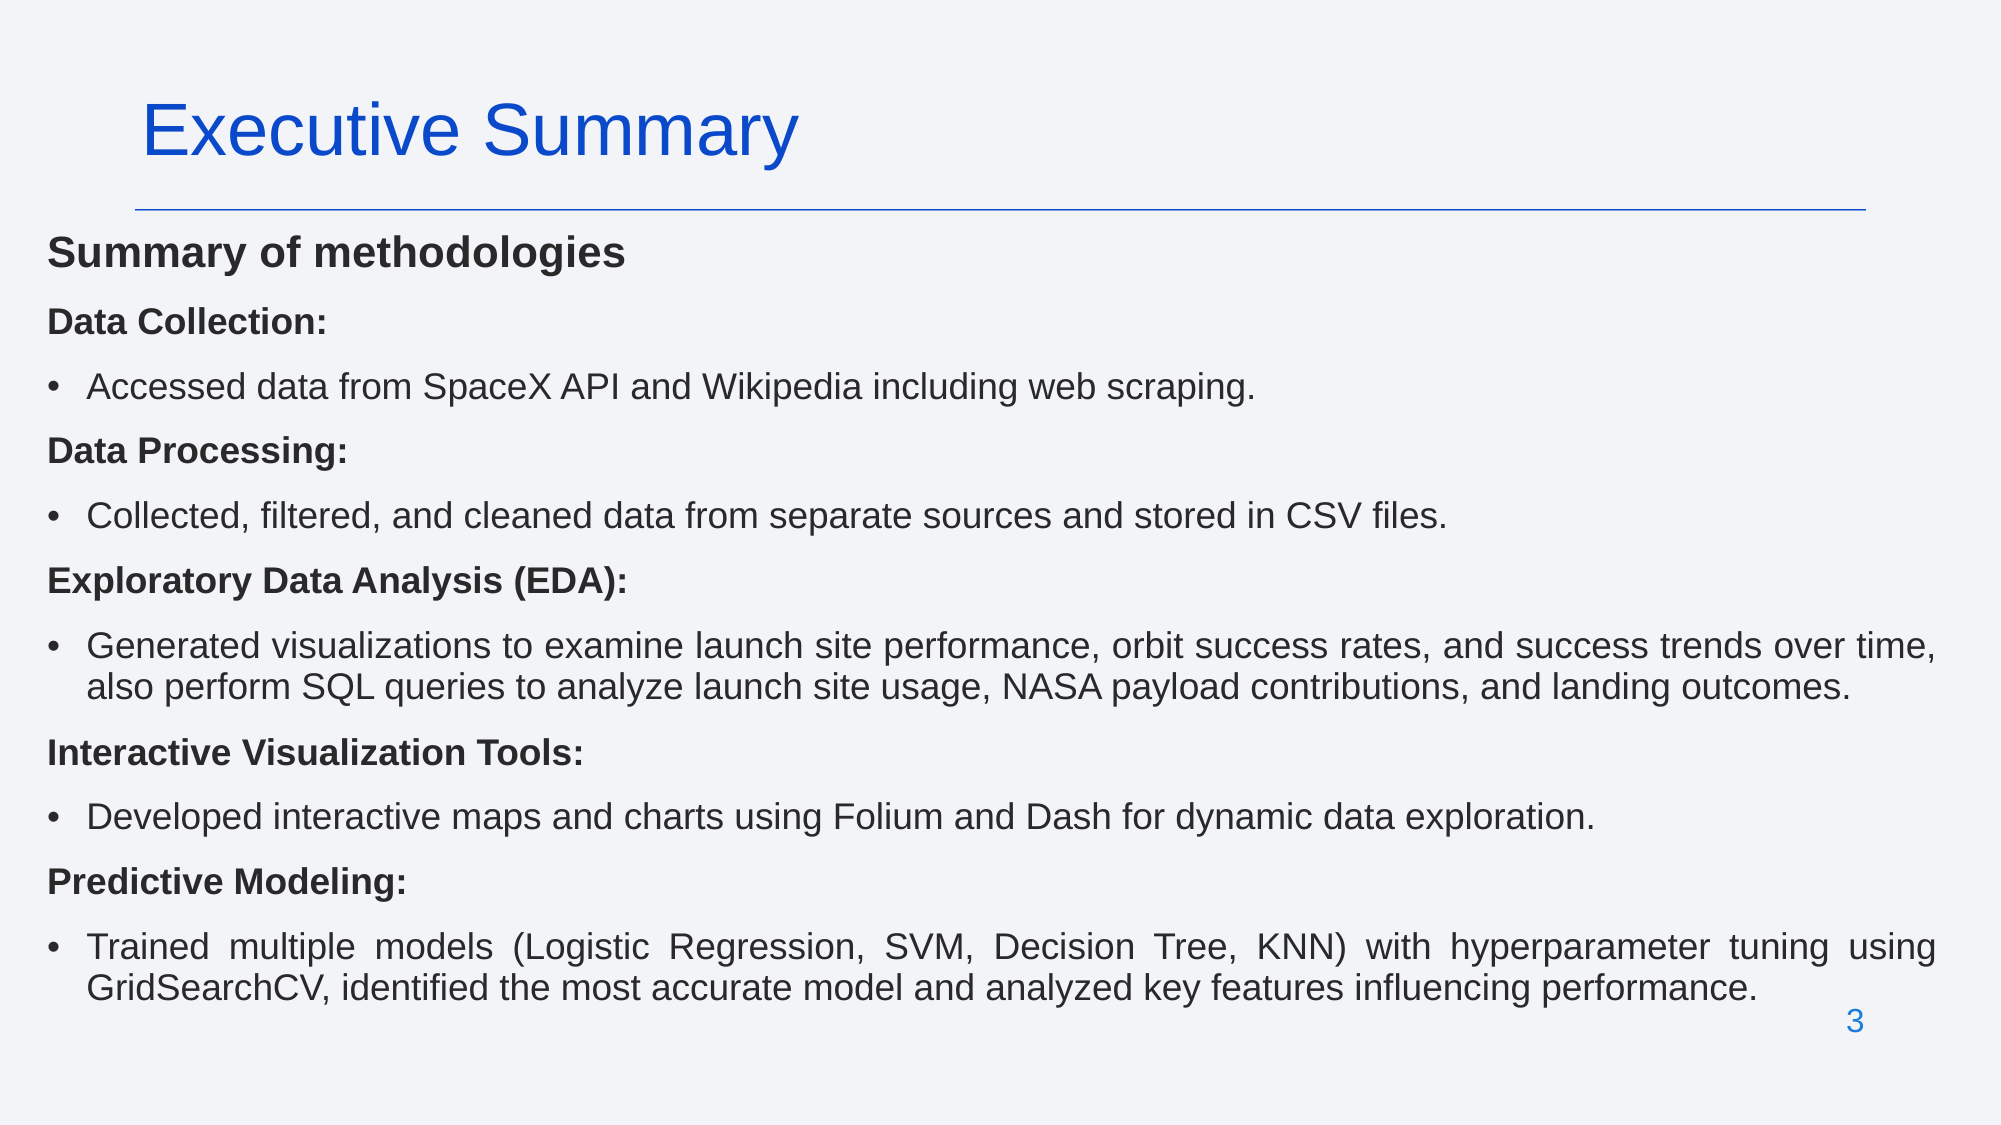

Executive Summary
Summary of methodologies
Data Collection:
Accessed data from SpaceX API and Wikipedia including web scraping.
Data Processing:
Collected, filtered, and cleaned data from separate sources and stored in CSV files.
Exploratory Data Analysis (EDA):
Generated visualizations to examine launch site performance, orbit success rates, and success trends over time, also perform SQL queries to analyze launch site usage, NASA payload contributions, and landing outcomes.
Interactive Visualization Tools:
Developed interactive maps and charts using Folium and Dash for dynamic data exploration.
Predictive Modeling:
Trained multiple models (Logistic Regression, SVM, Decision Tree, KNN) with hyperparameter tuning using GridSearchCV, identified the most accurate model and analyzed key features influencing performance.
3